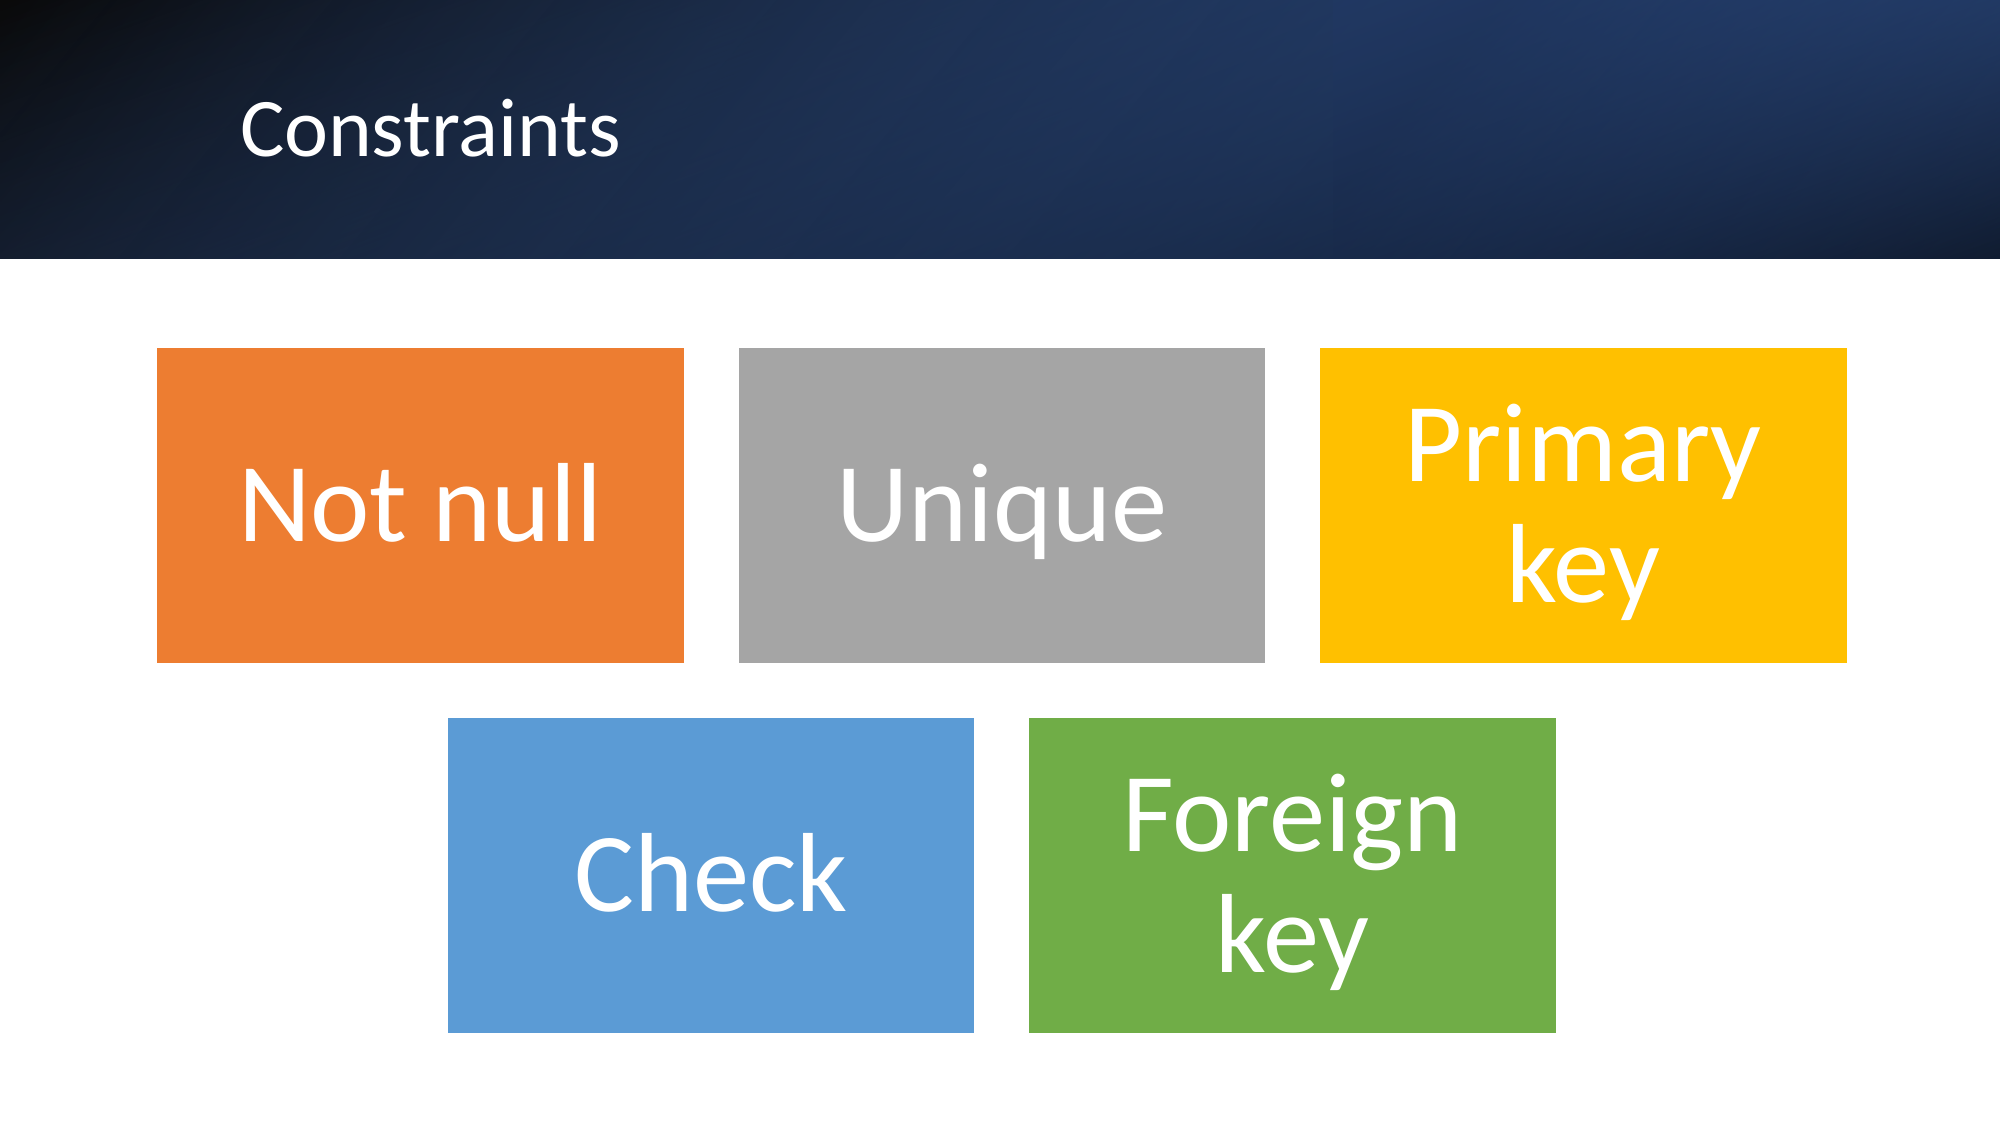

# Constraints
Not null
Unique
Primary key
Check
Foreign key